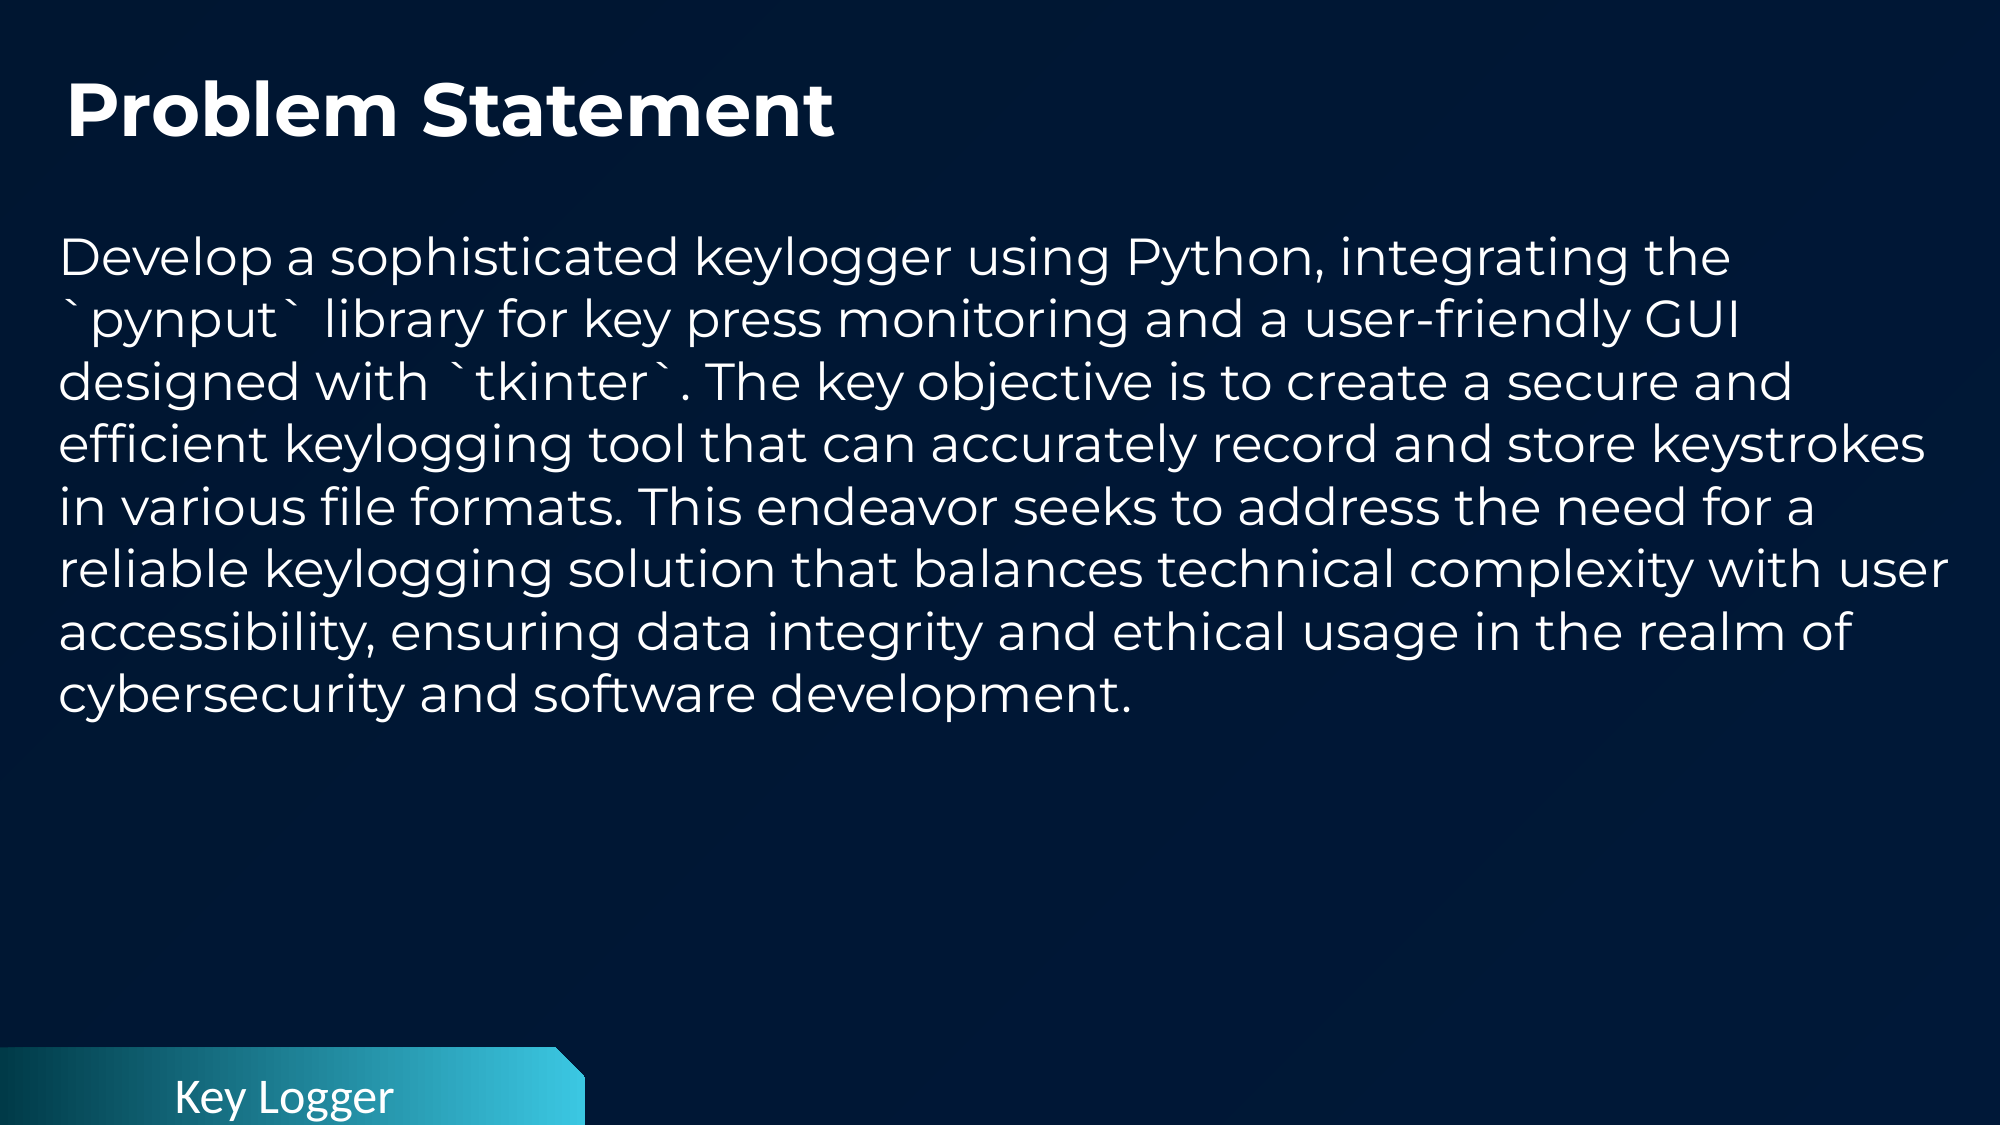

Problem Statement
Develop a sophisticated keylogger using Python, integrating the `pynput` library for key press monitoring and a user-friendly GUI designed with `tkinter`. The key objective is to create a secure and efficient keylogging tool that can accurately record and store keystrokes in various file formats. This endeavor seeks to address the need for a reliable keylogging solution that balances technical complexity with user accessibility, ensuring data integrity and ethical usage in the realm of cybersecurity and software development.
Key Logger